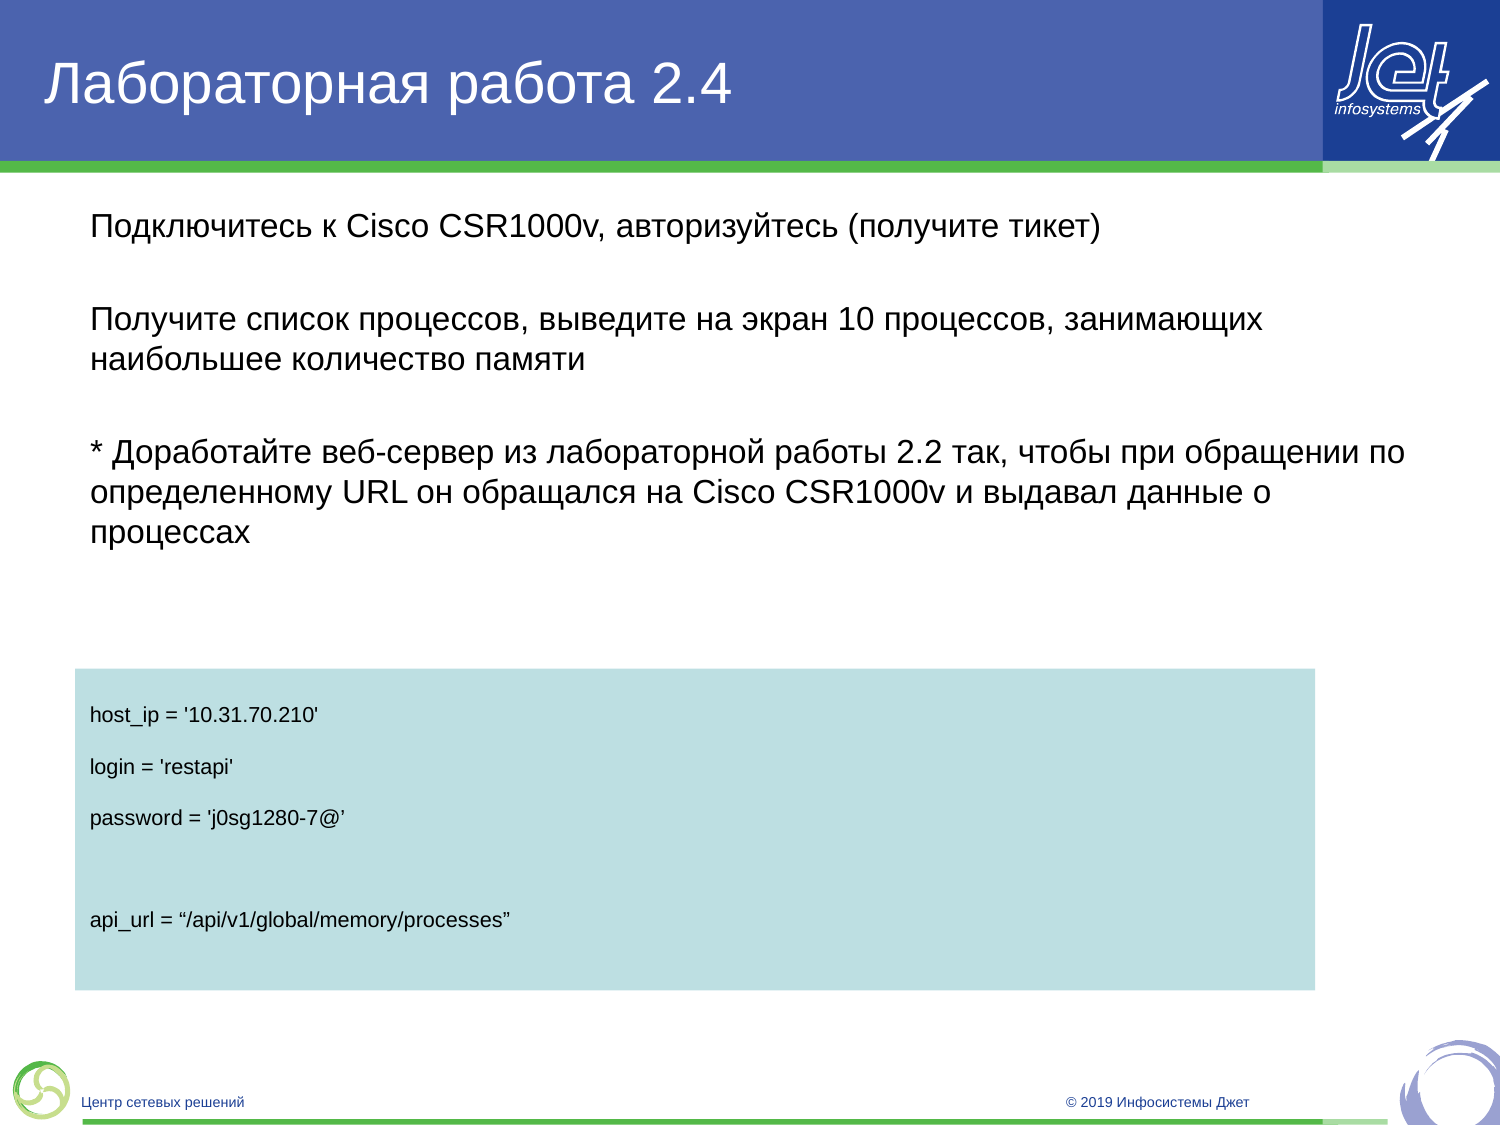

# Лабораторная работа 2.4
Подключитесь к Cisco CSR1000v, авторизуйтесь (получите тикет)

Получите список процессов, выведите на экран 10 процессов, занимающих наибольшее количество памяти

* Доработайте веб-сервер из лабораторной работы 2.2 так, чтобы при обращении по определенному URL он обращался на Cisco CSR1000v и выдавал данные о процессах

host_ip = '10.31.70.210'
login = 'restapi'
password = 'j0sg1280-7@’

api_url = “/api/v1/global/memory/processes”